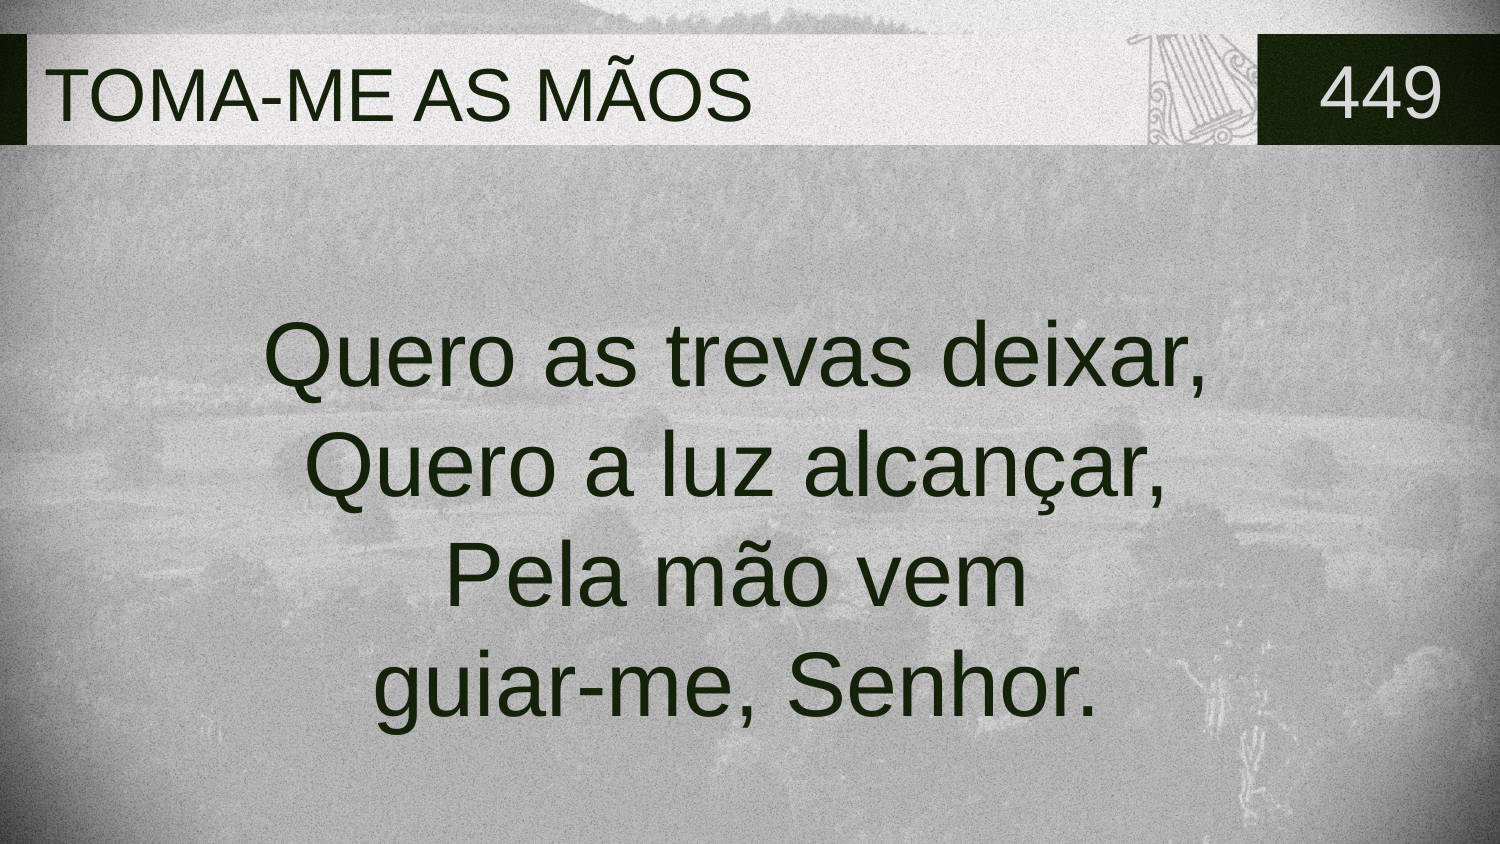

# TOMA-ME AS MÃOS
449
Quero as trevas deixar,
Quero a luz alcançar,
Pela mão vem
guiar-me, Senhor.